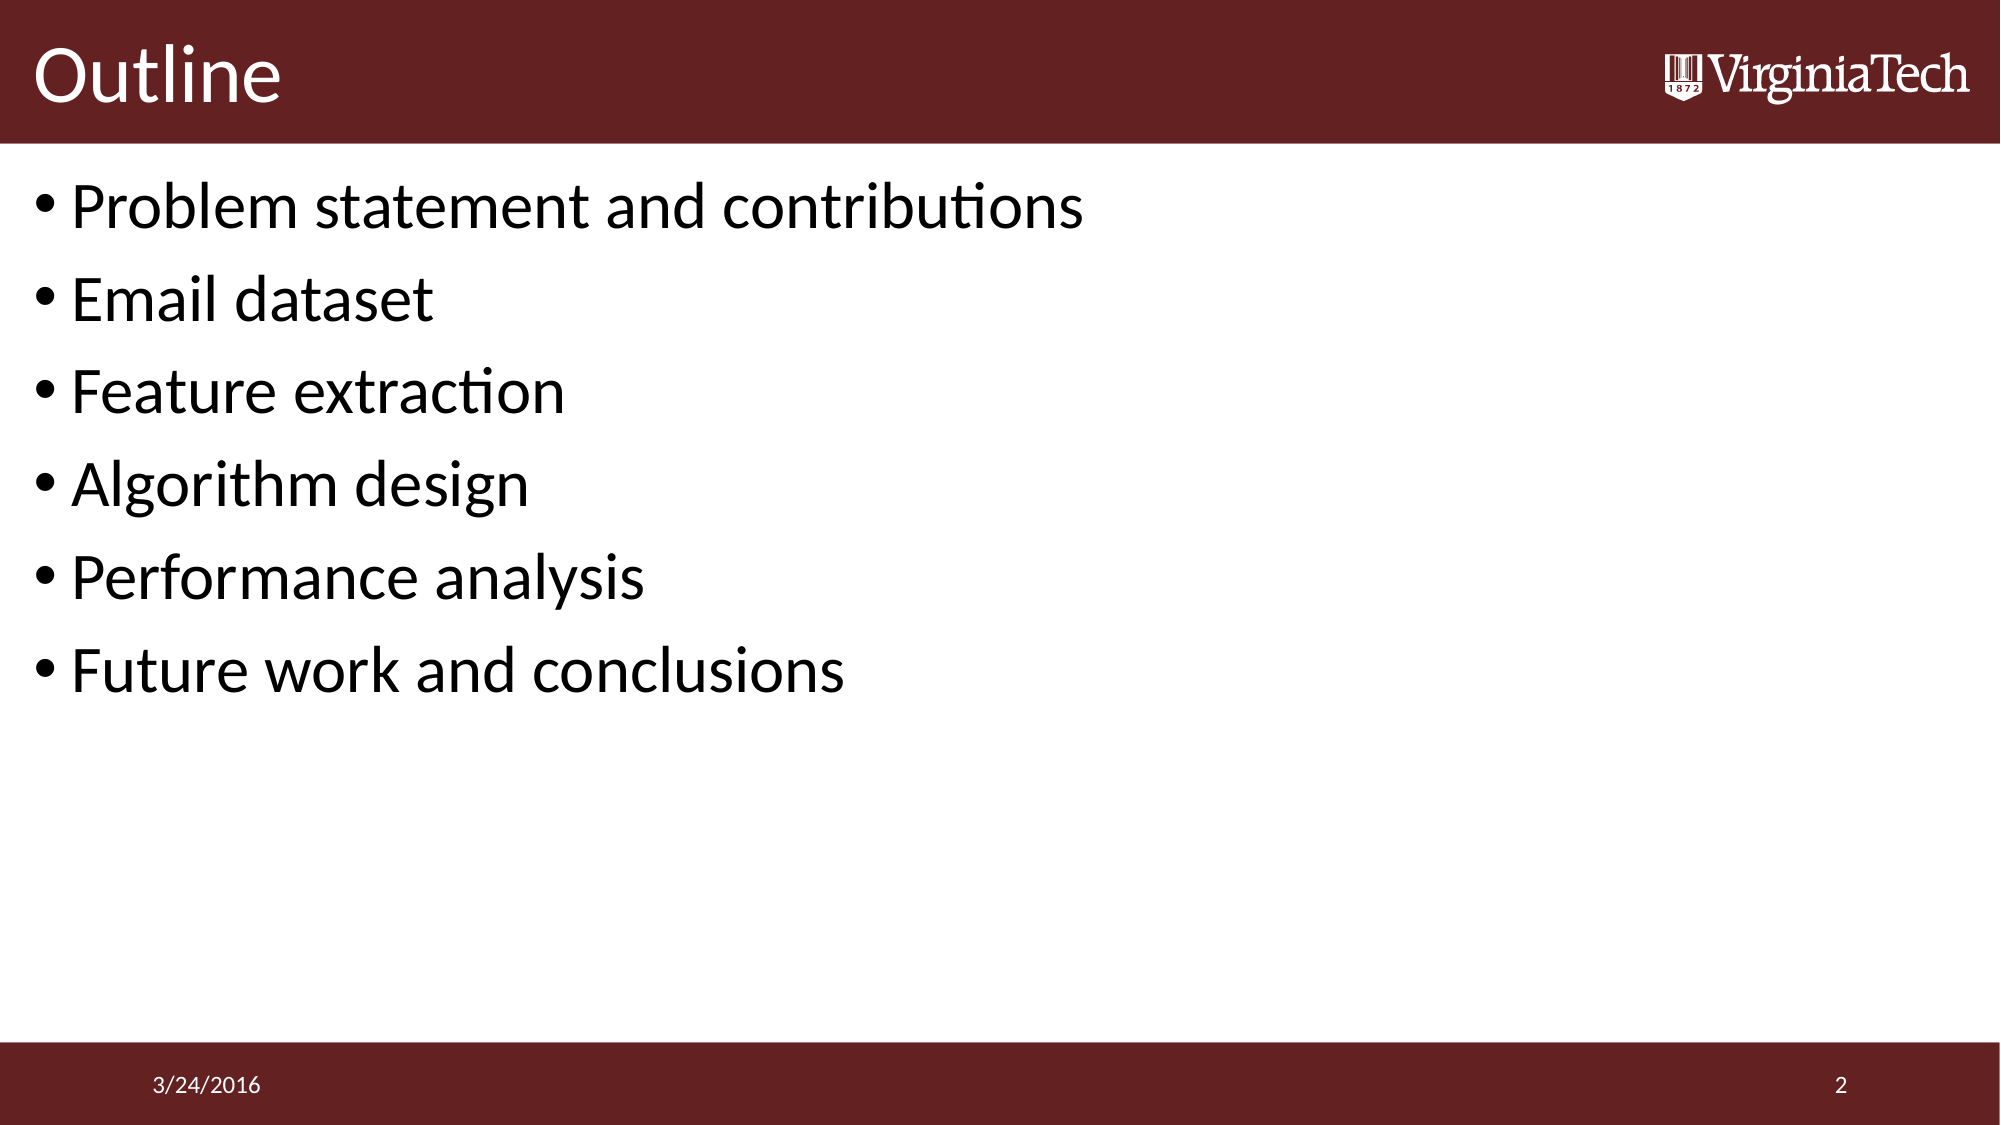

# Outline
Problem statement and contributions
Email dataset
Feature extraction
Algorithm design
Performance analysis
Future work and conclusions
3/24/2016
2